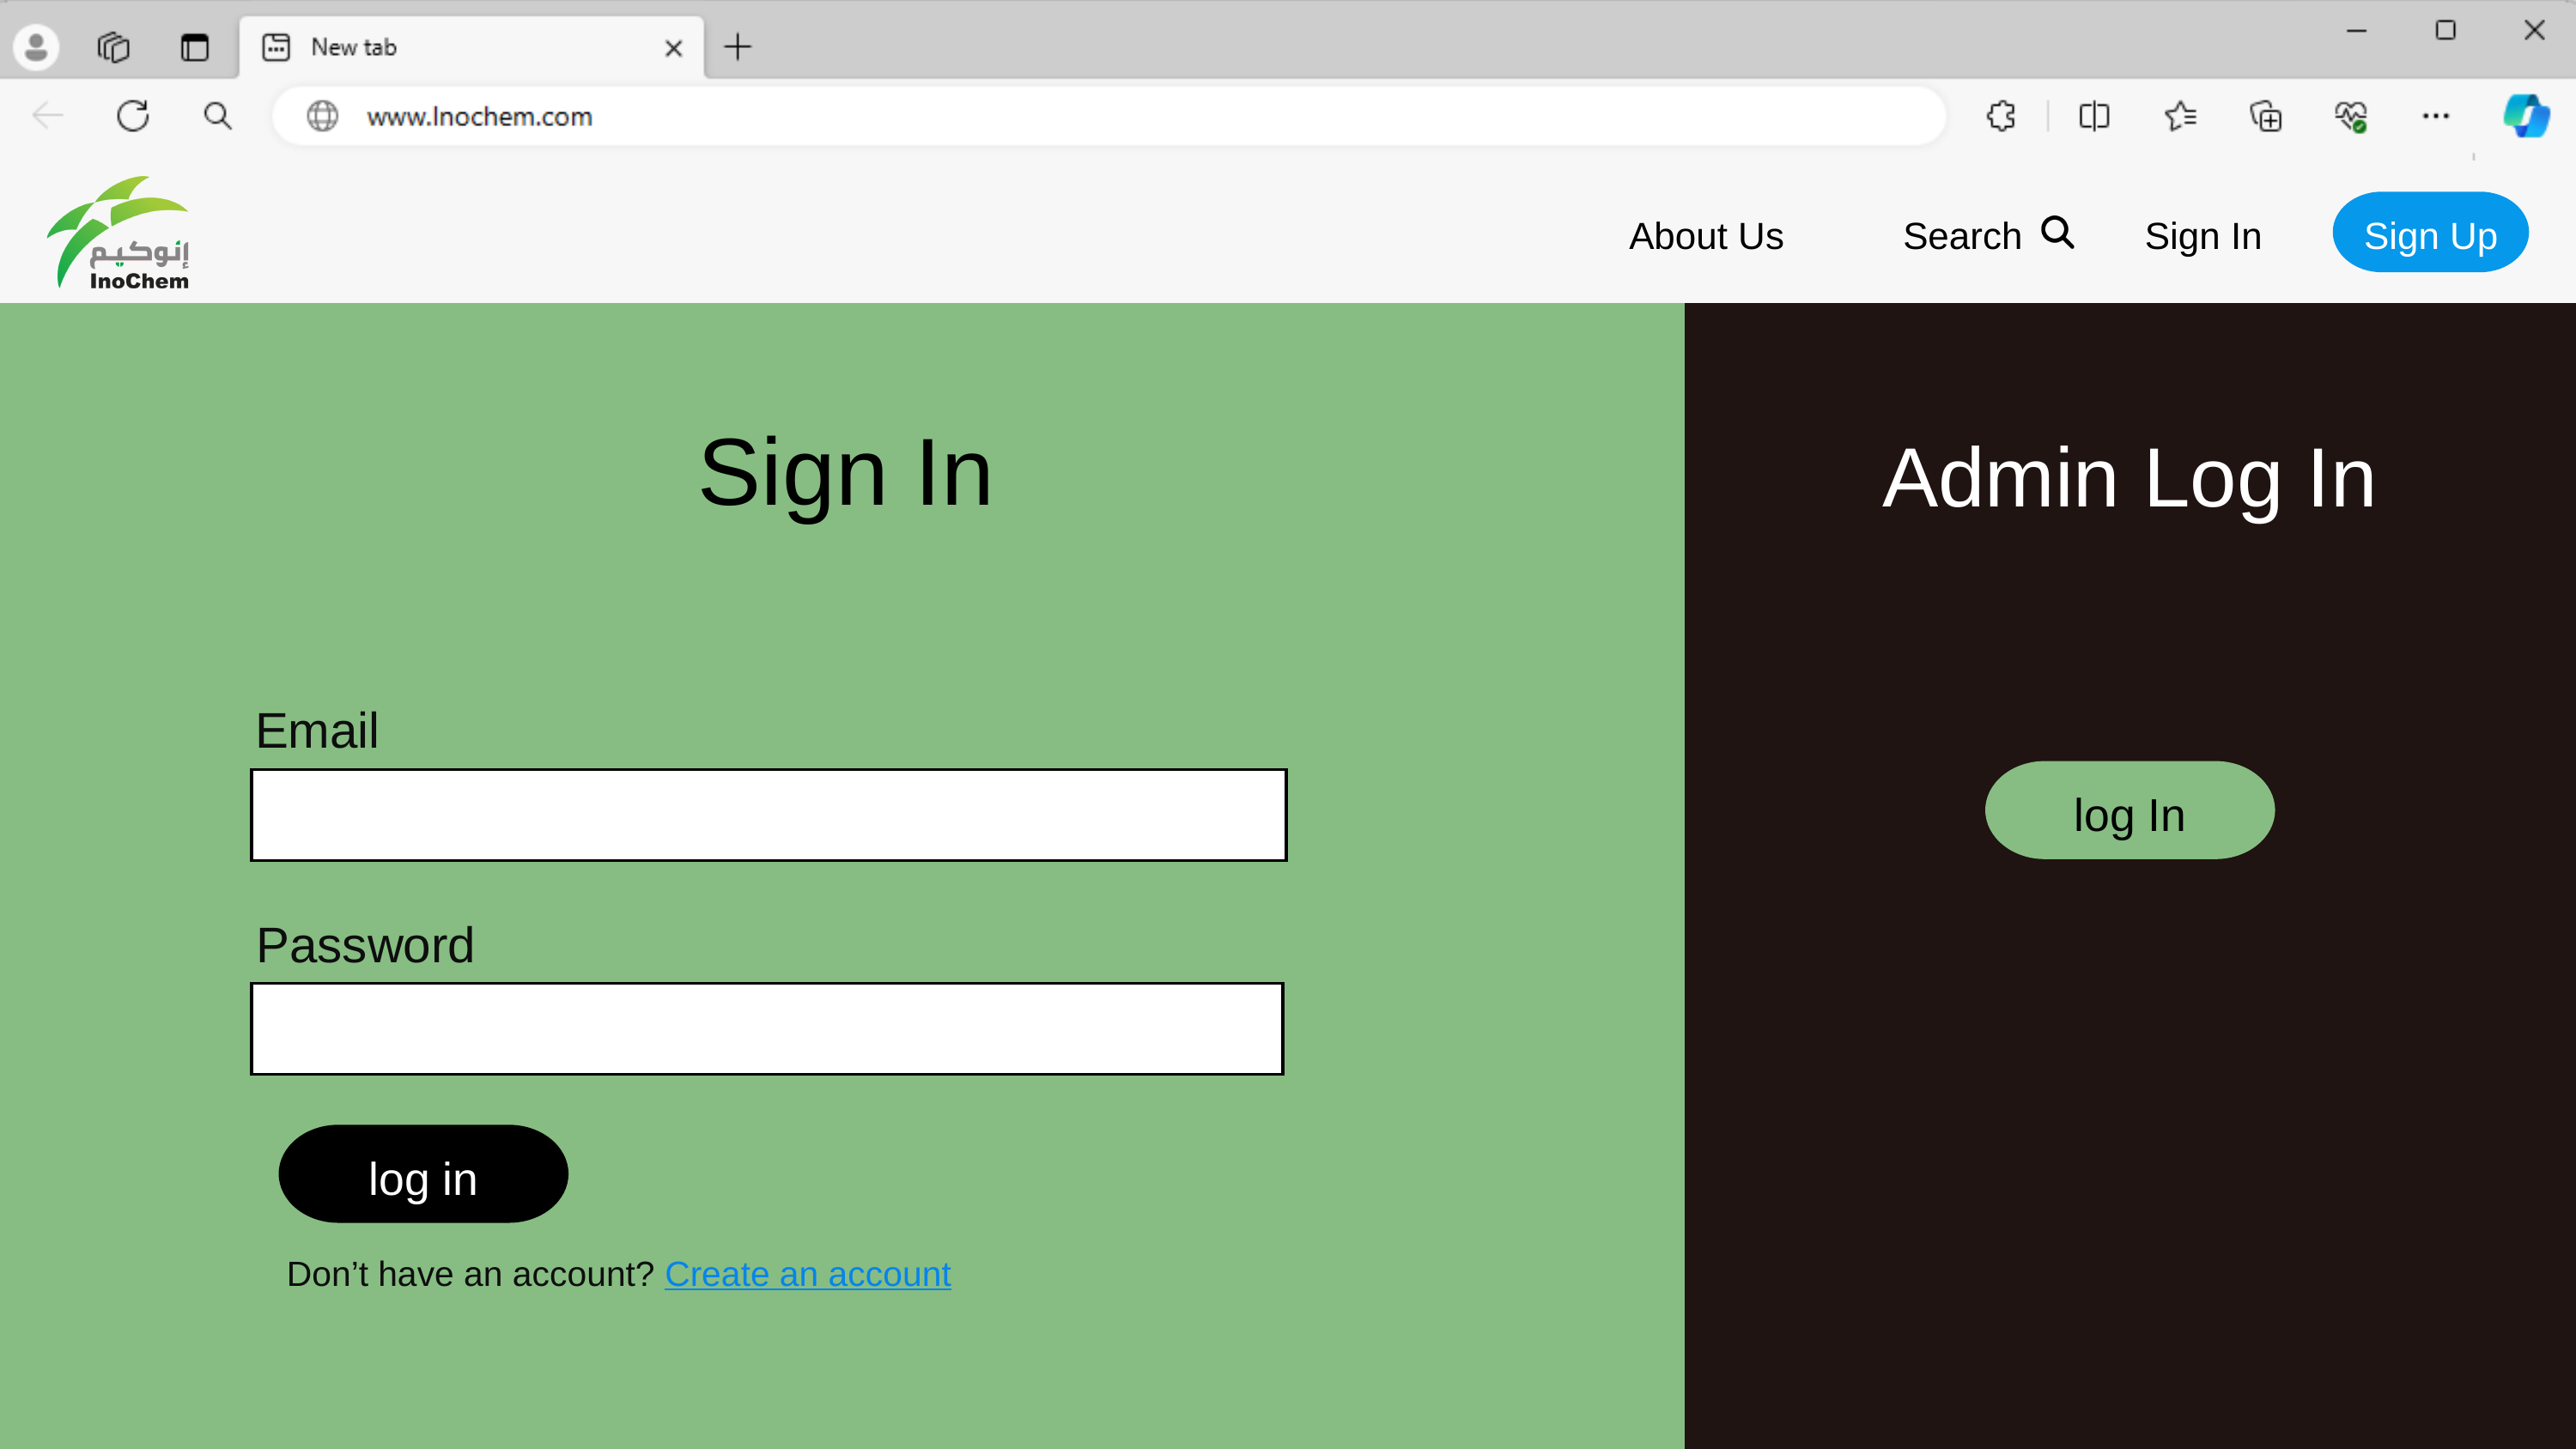

About Us
Search
Sign In
Sign Up

Sign In
Admin Log In
Email

log In
Password

log in
Don’t have an account? Create an account